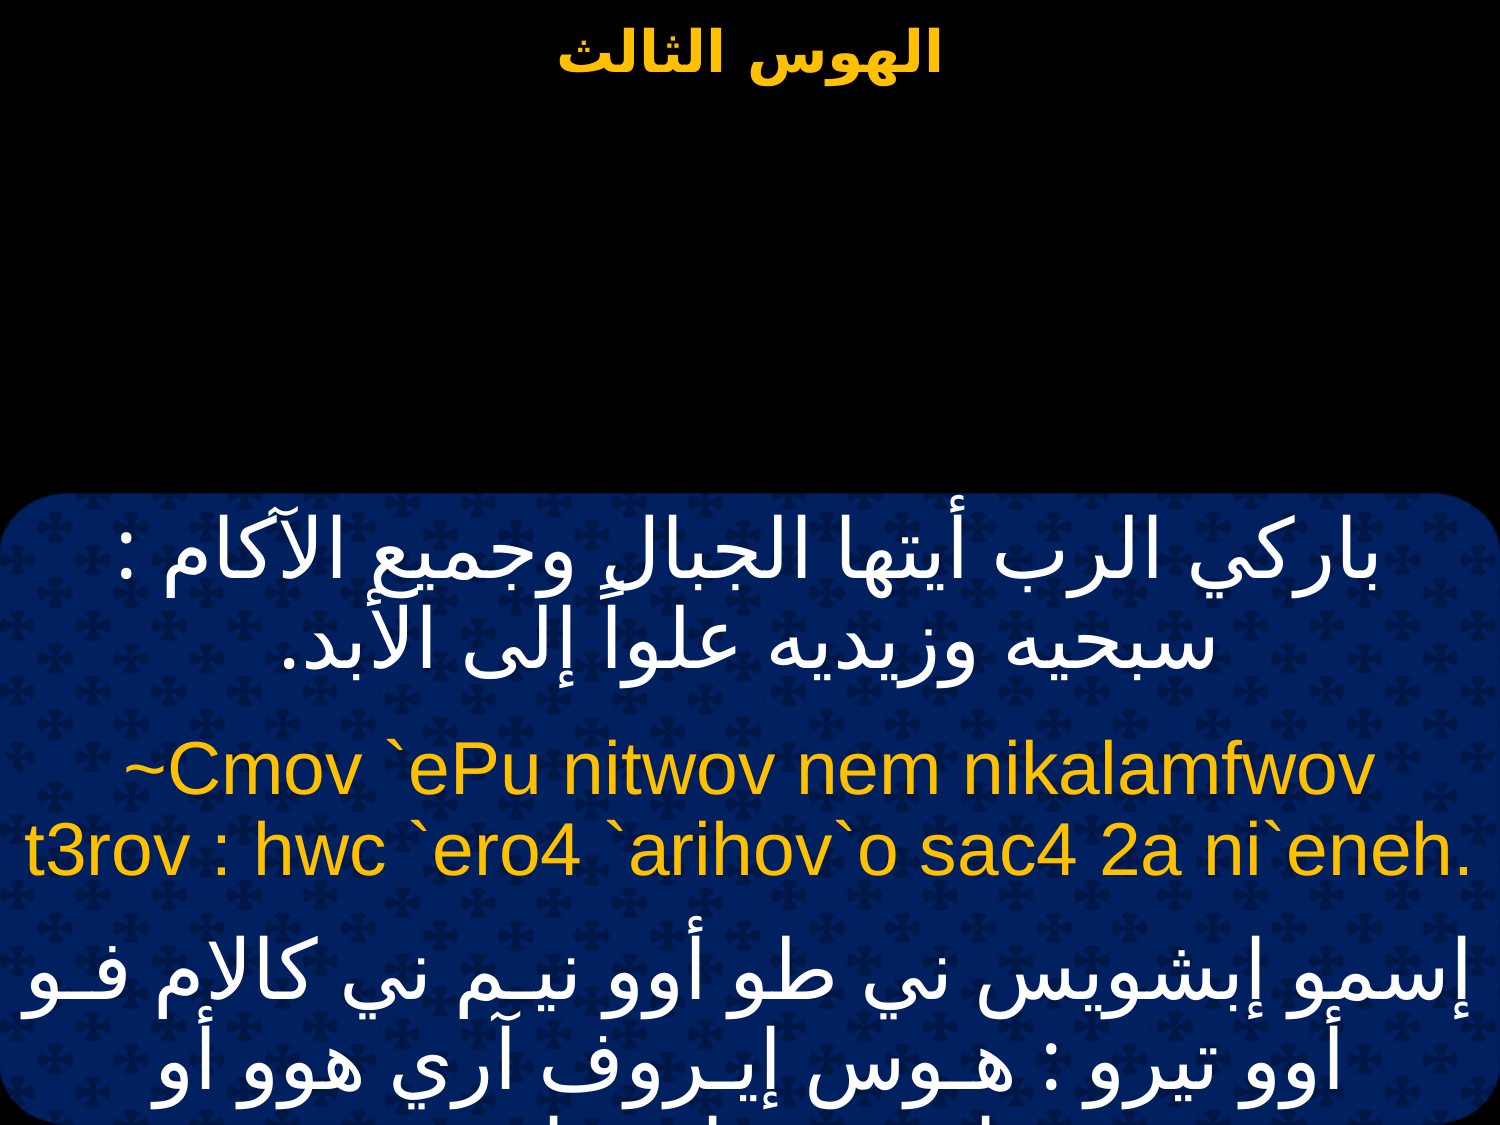

باركي الرب أيتها الجبال وجميع الآكام : سبحيه وزيديه علواً إلى الأبد.
~Cmov `ePu nitwov nem nikalamfwov t3rov : hwc `ero4 `arihov`o sac4 2a ni`eneh.
إسمو إبشويس ني طو أوو نيـم ني كالام فـو أوو تيرو : هـوس إيـروف آري هوو أو تشاسف شا ني إينيه.